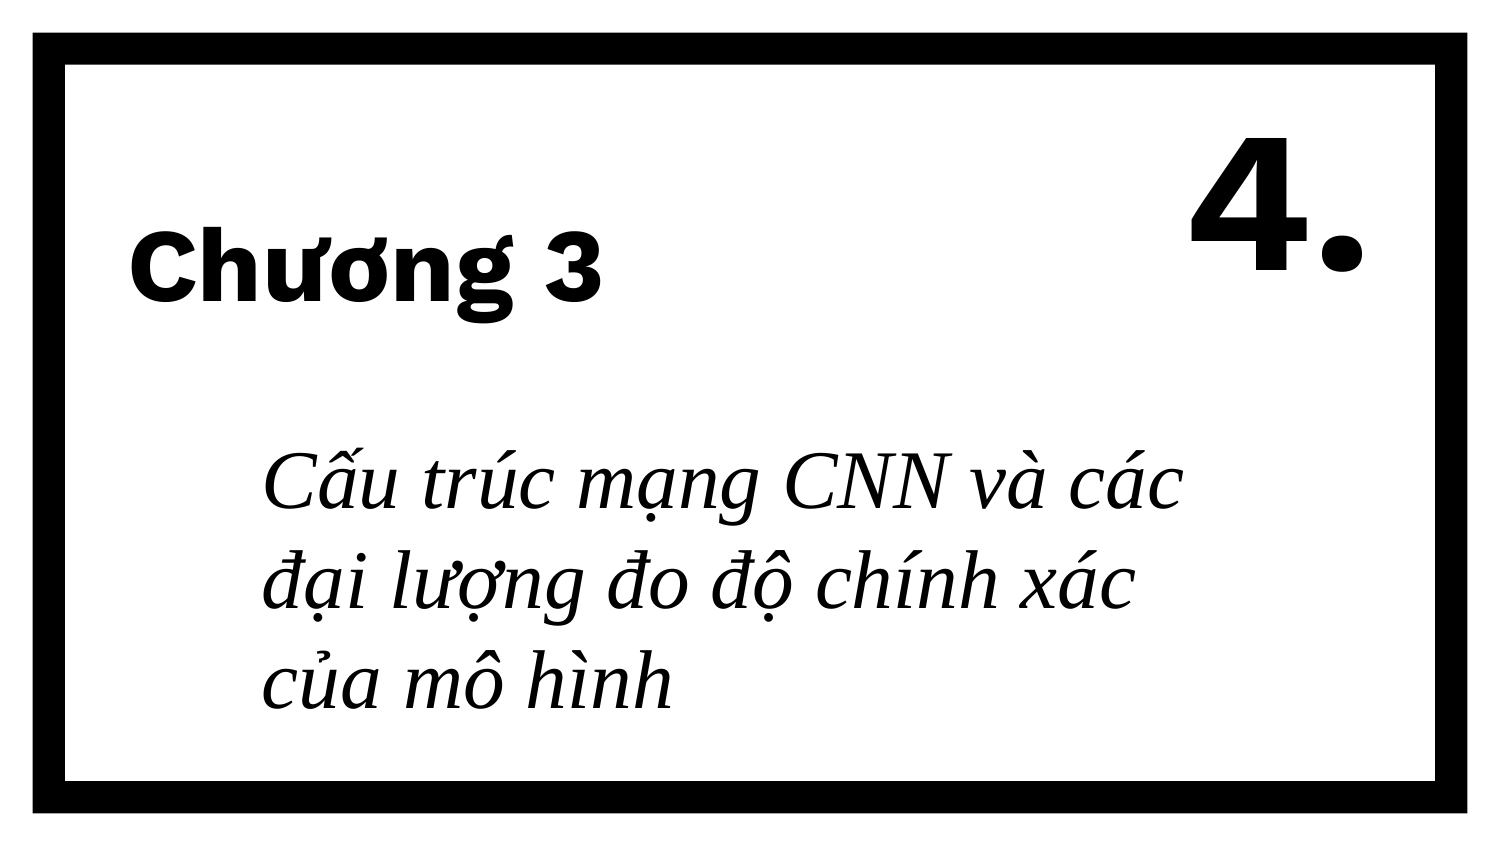

4.
# Chương 3
Cấu trúc mạng CNN và các đại lượng đo độ chính xác của mô hình